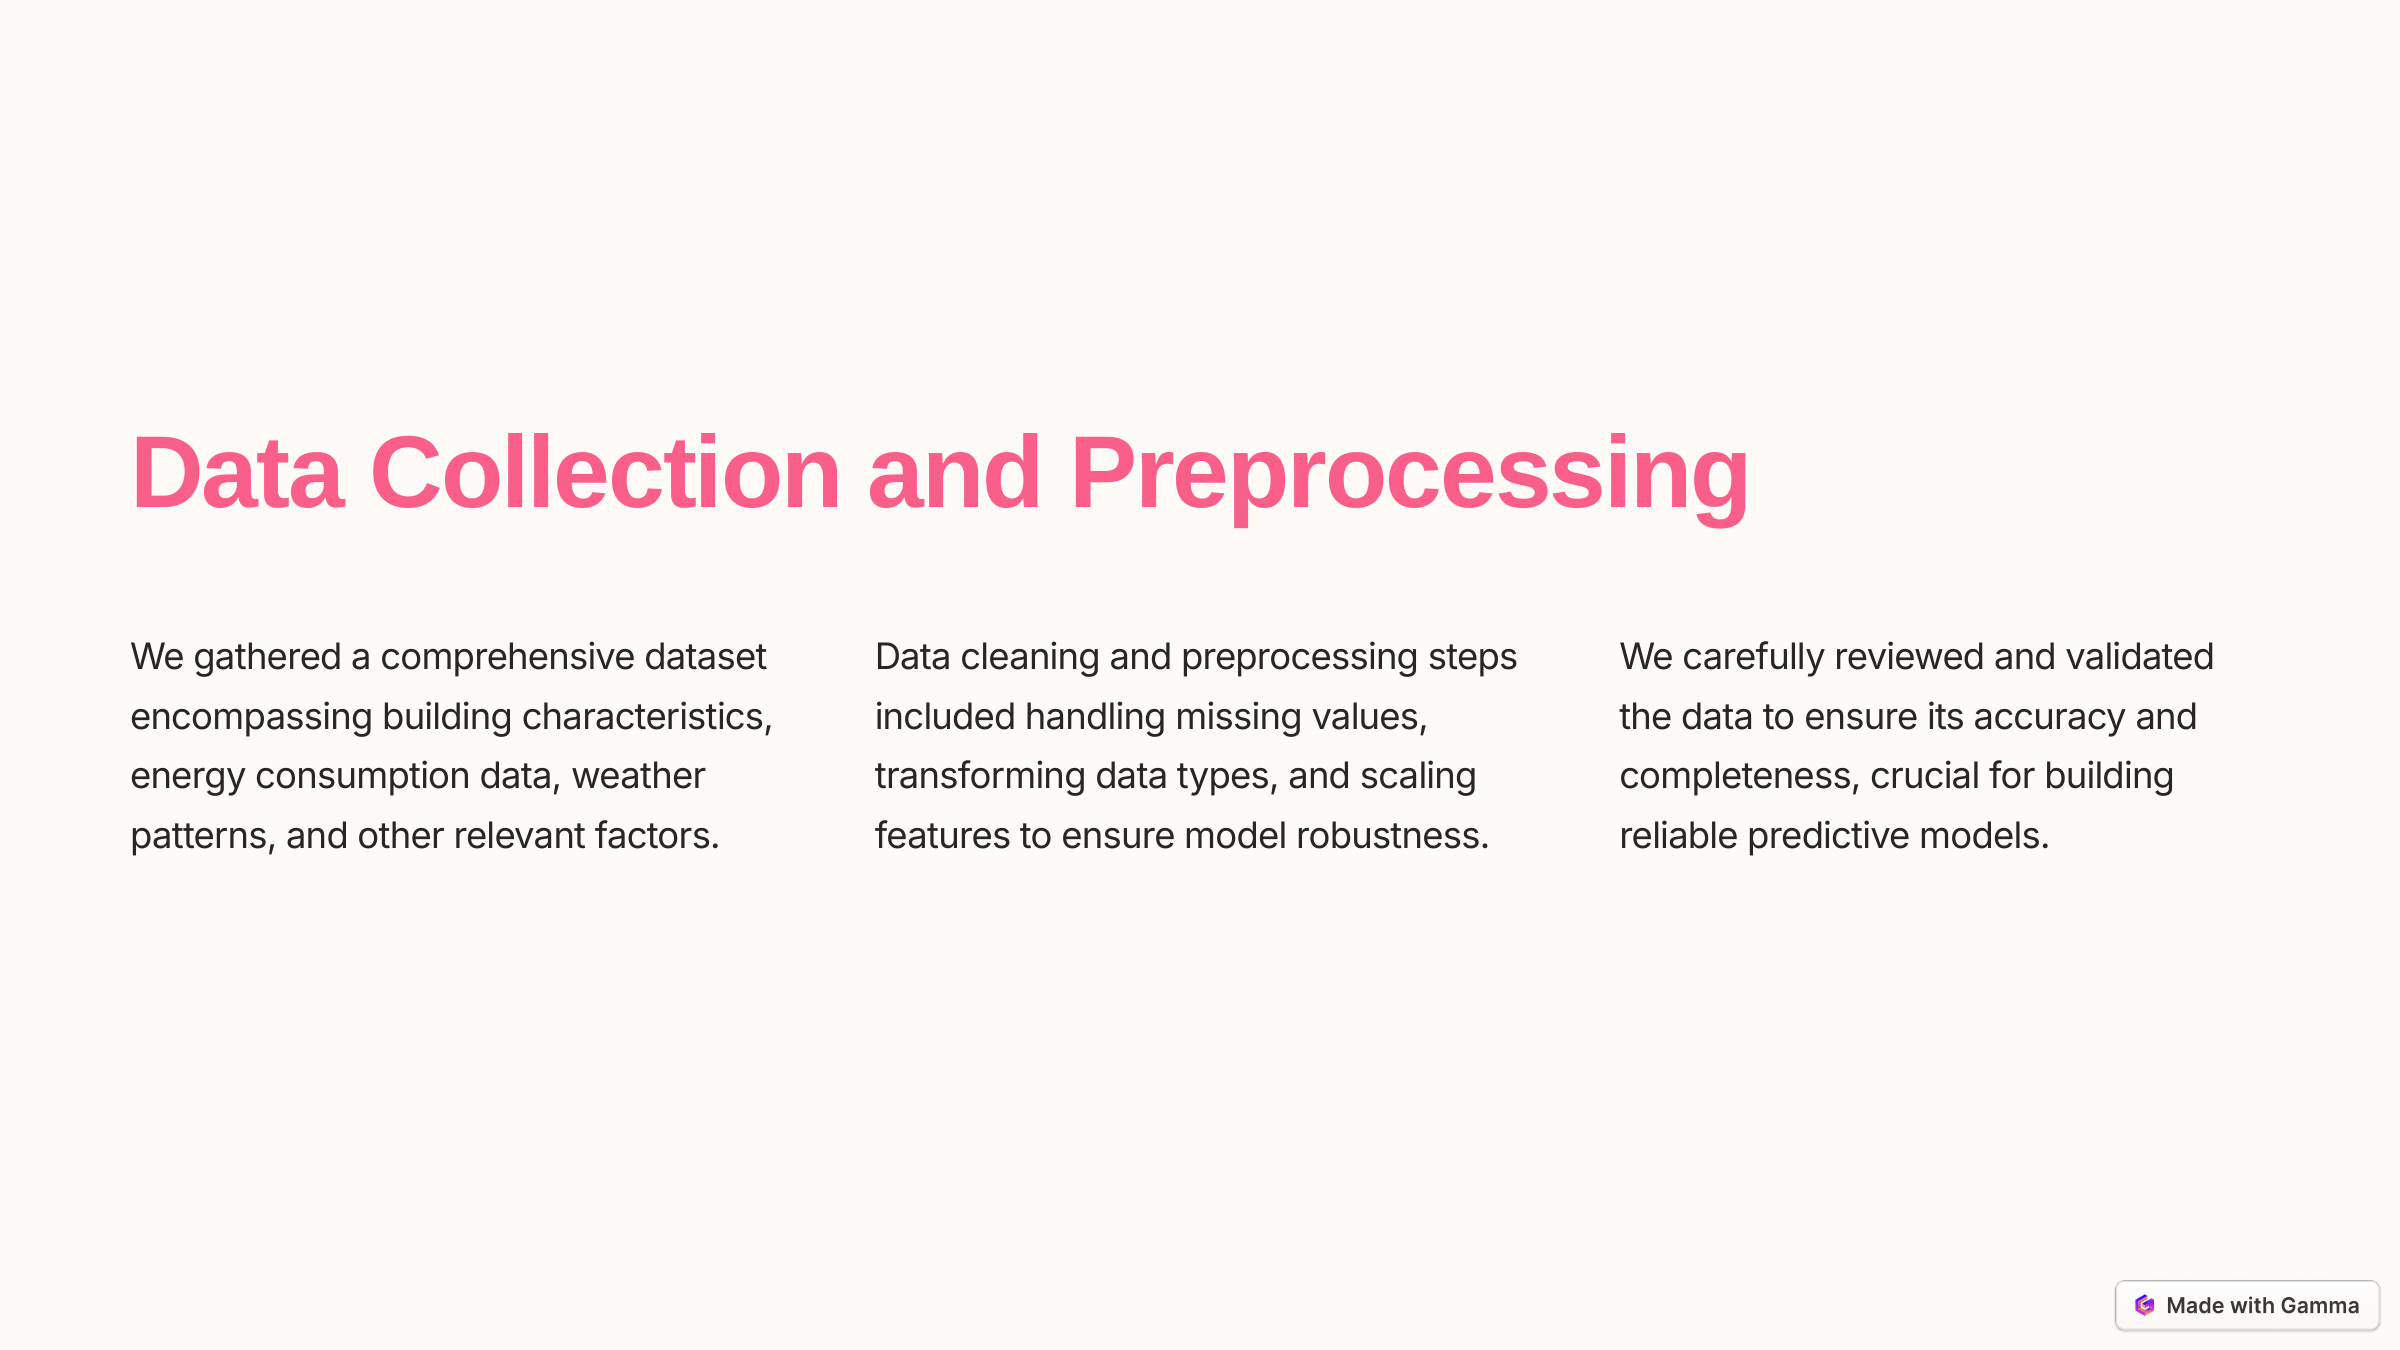

Data Collection and Preprocessing
We gathered a comprehensive dataset encompassing building characteristics, energy consumption data, weather patterns, and other relevant factors.
Data cleaning and preprocessing steps included handling missing values, transforming data types, and scaling features to ensure model robustness.
We carefully reviewed and validated the data to ensure its accuracy and completeness, crucial for building reliable predictive models.